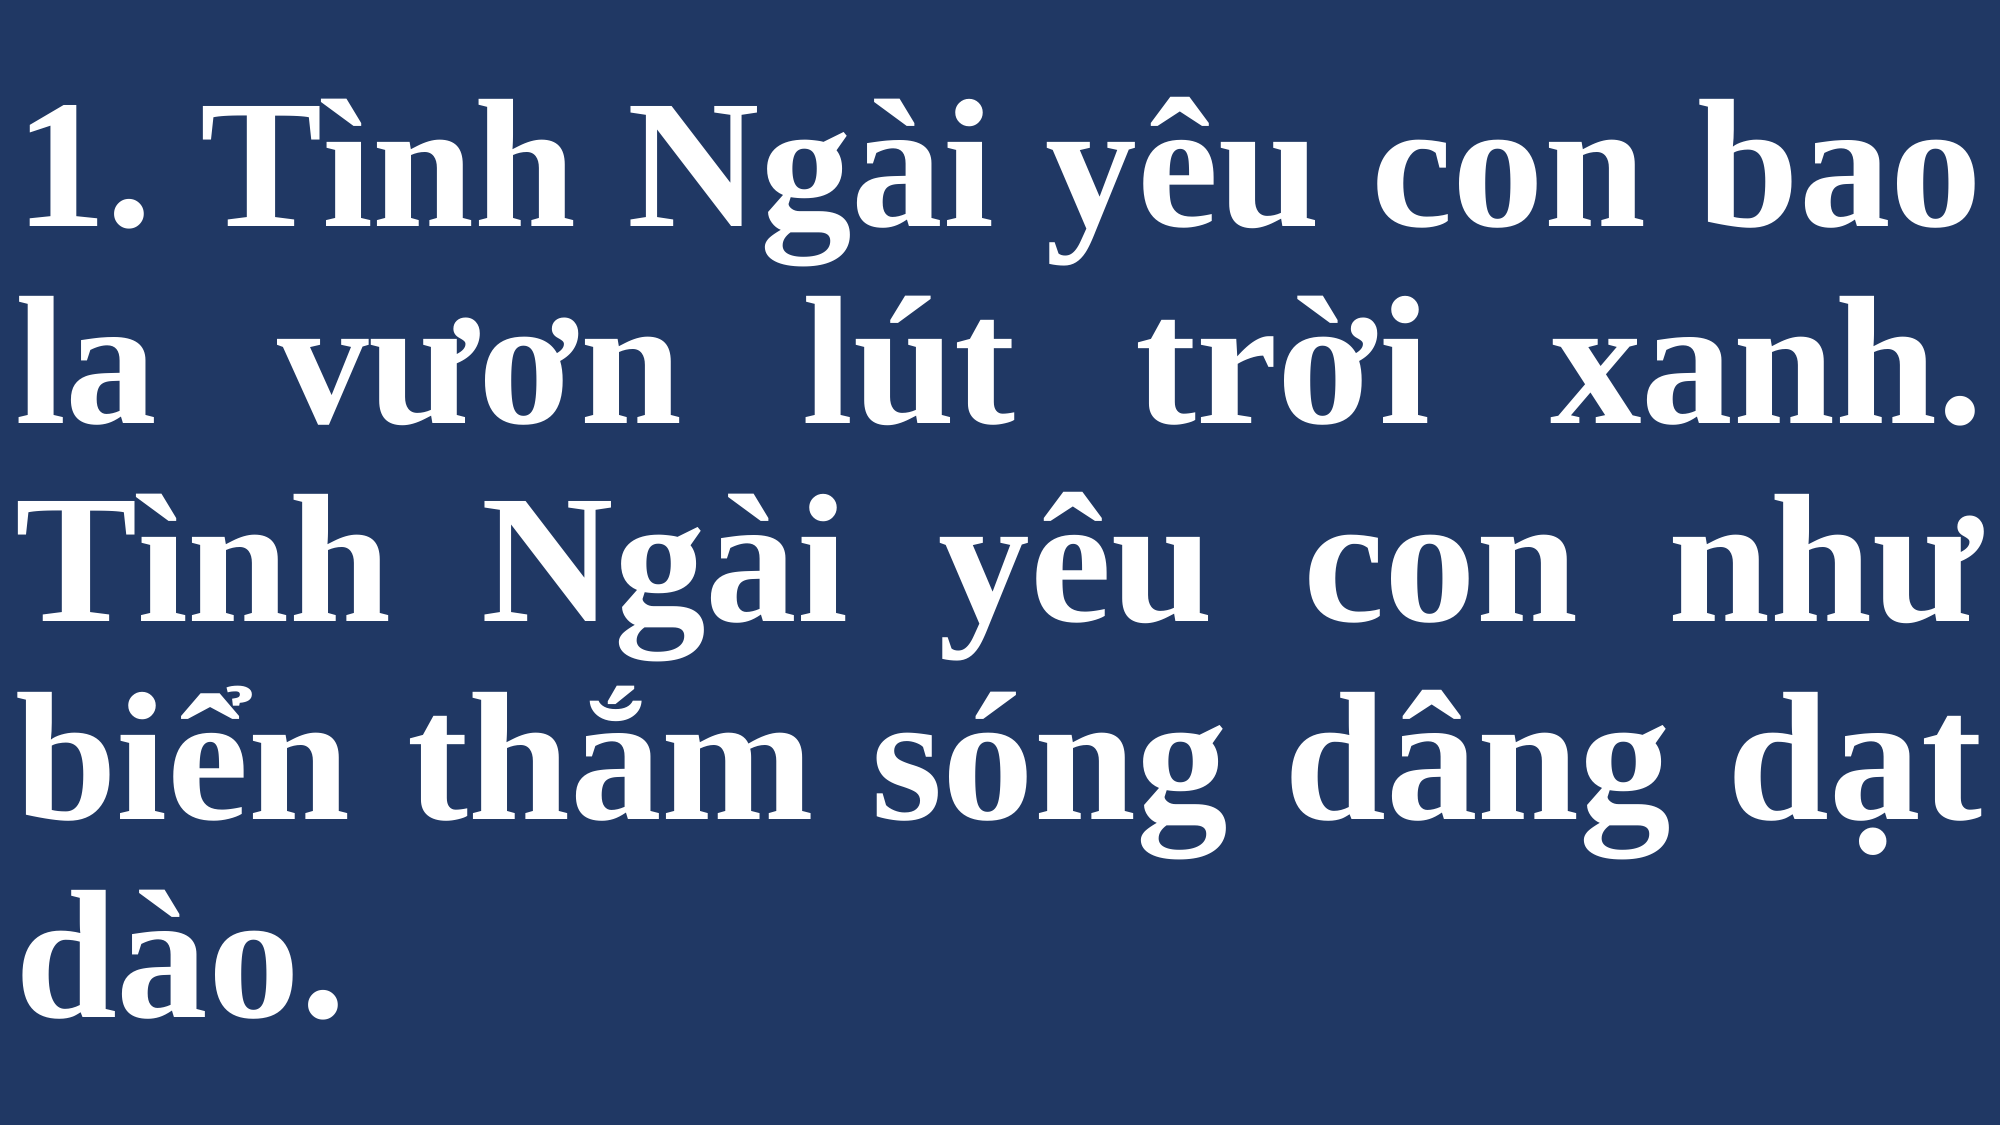

# 1. Tình Ngài yêu con bao la vươn lút trời xanh. Tình Ngài yêu con như biển thắm sóng dâng dạt dào.